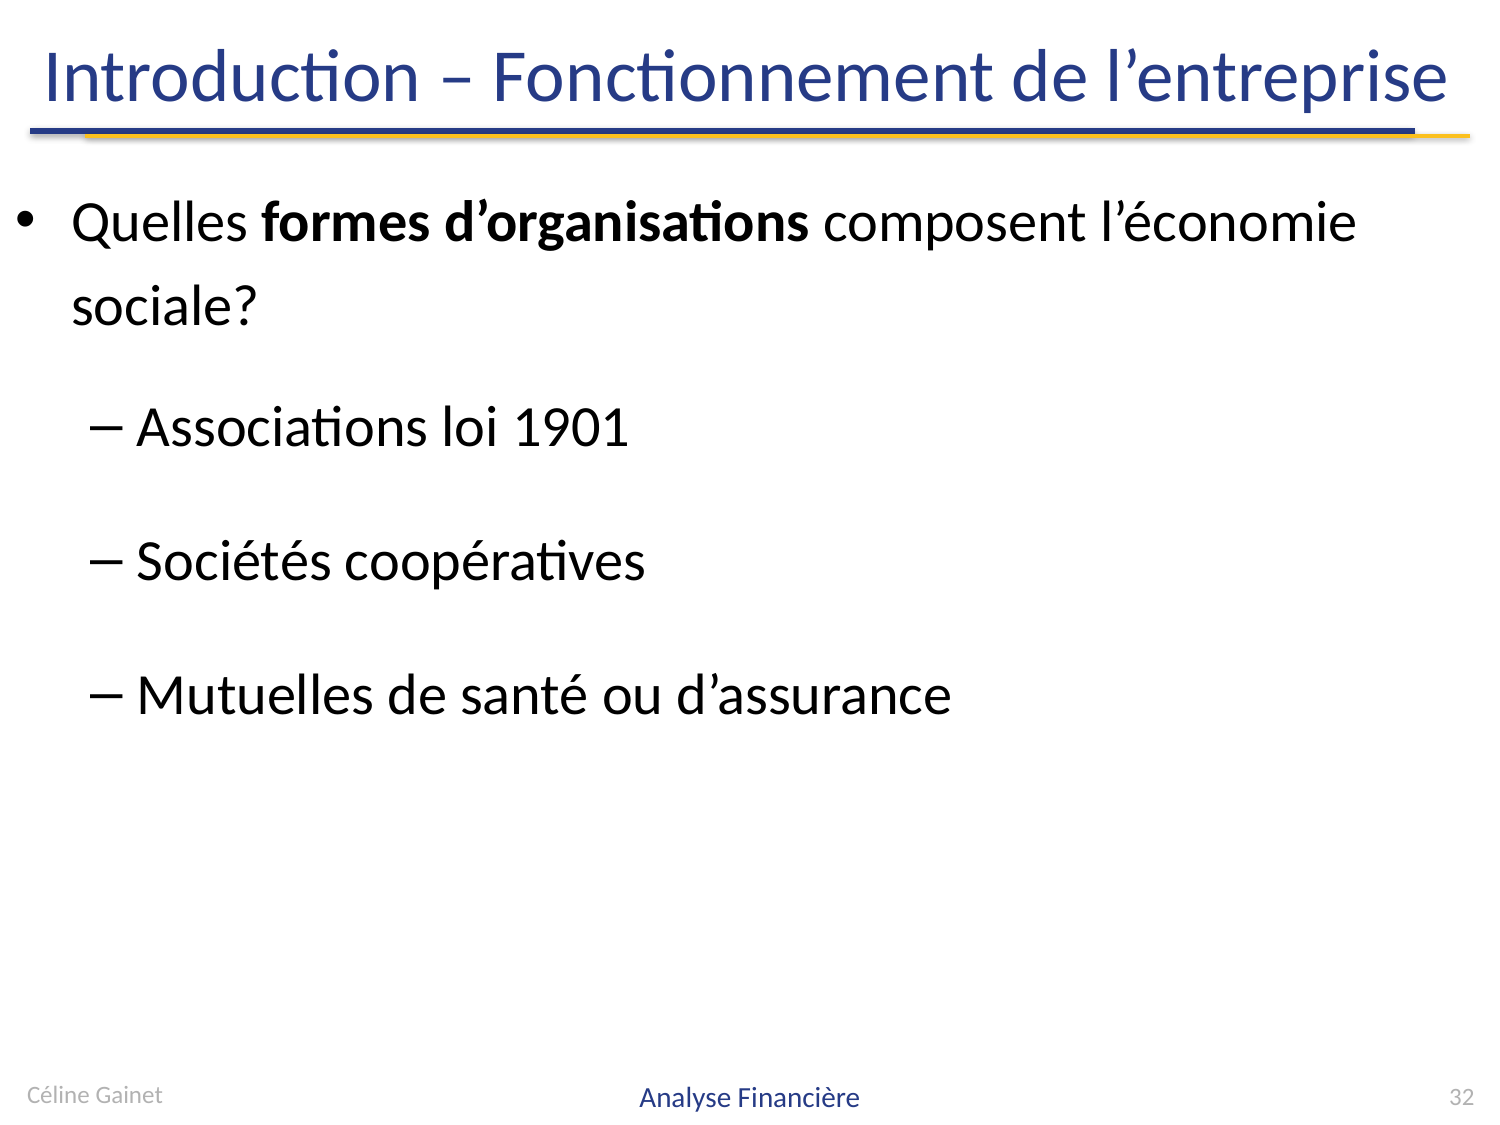

# Introduction – Fonctionnement de l’entreprise
Quelles formes d’organisations composent l’économie sociale?
Associations loi 1901
Sociétés coopératives
Mutuelles de santé ou d’assurance

Céline Gainet
Analyse Financière
32